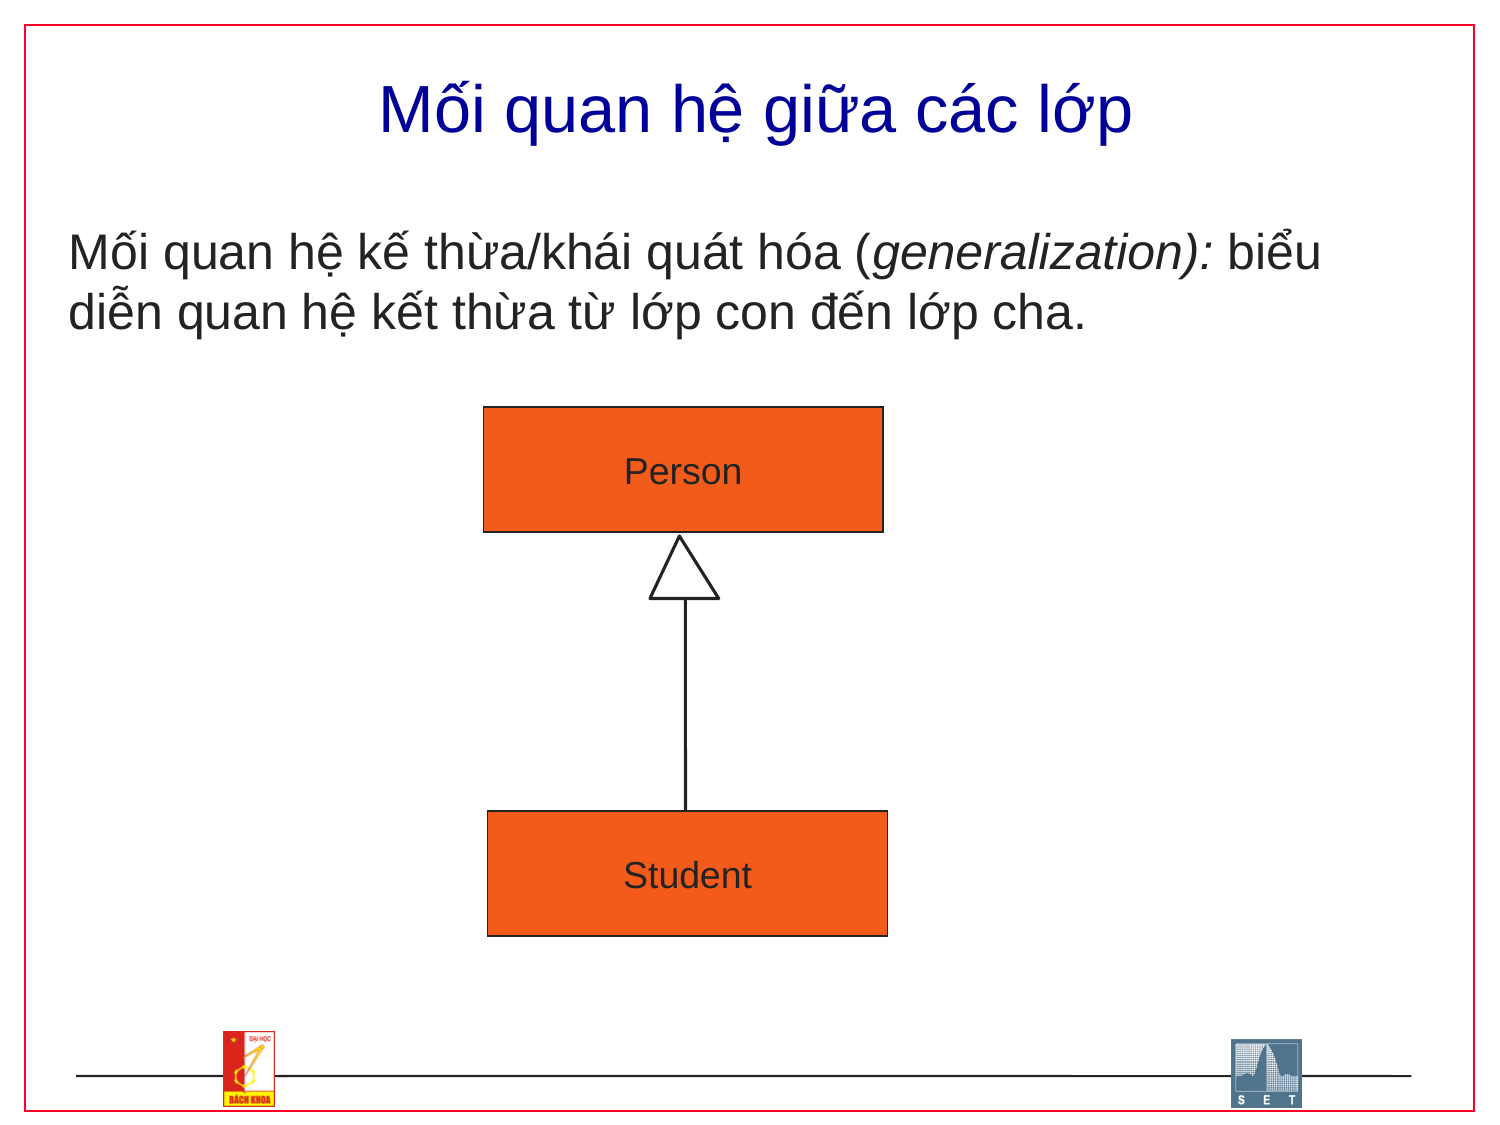

# Mối quan hệ giữa các lớp
Mối quan hệ kế thừa/khái quát hóa (generalization): biểu diễn quan hệ kết thừa từ lớp con đến lớp cha.

Person

Student